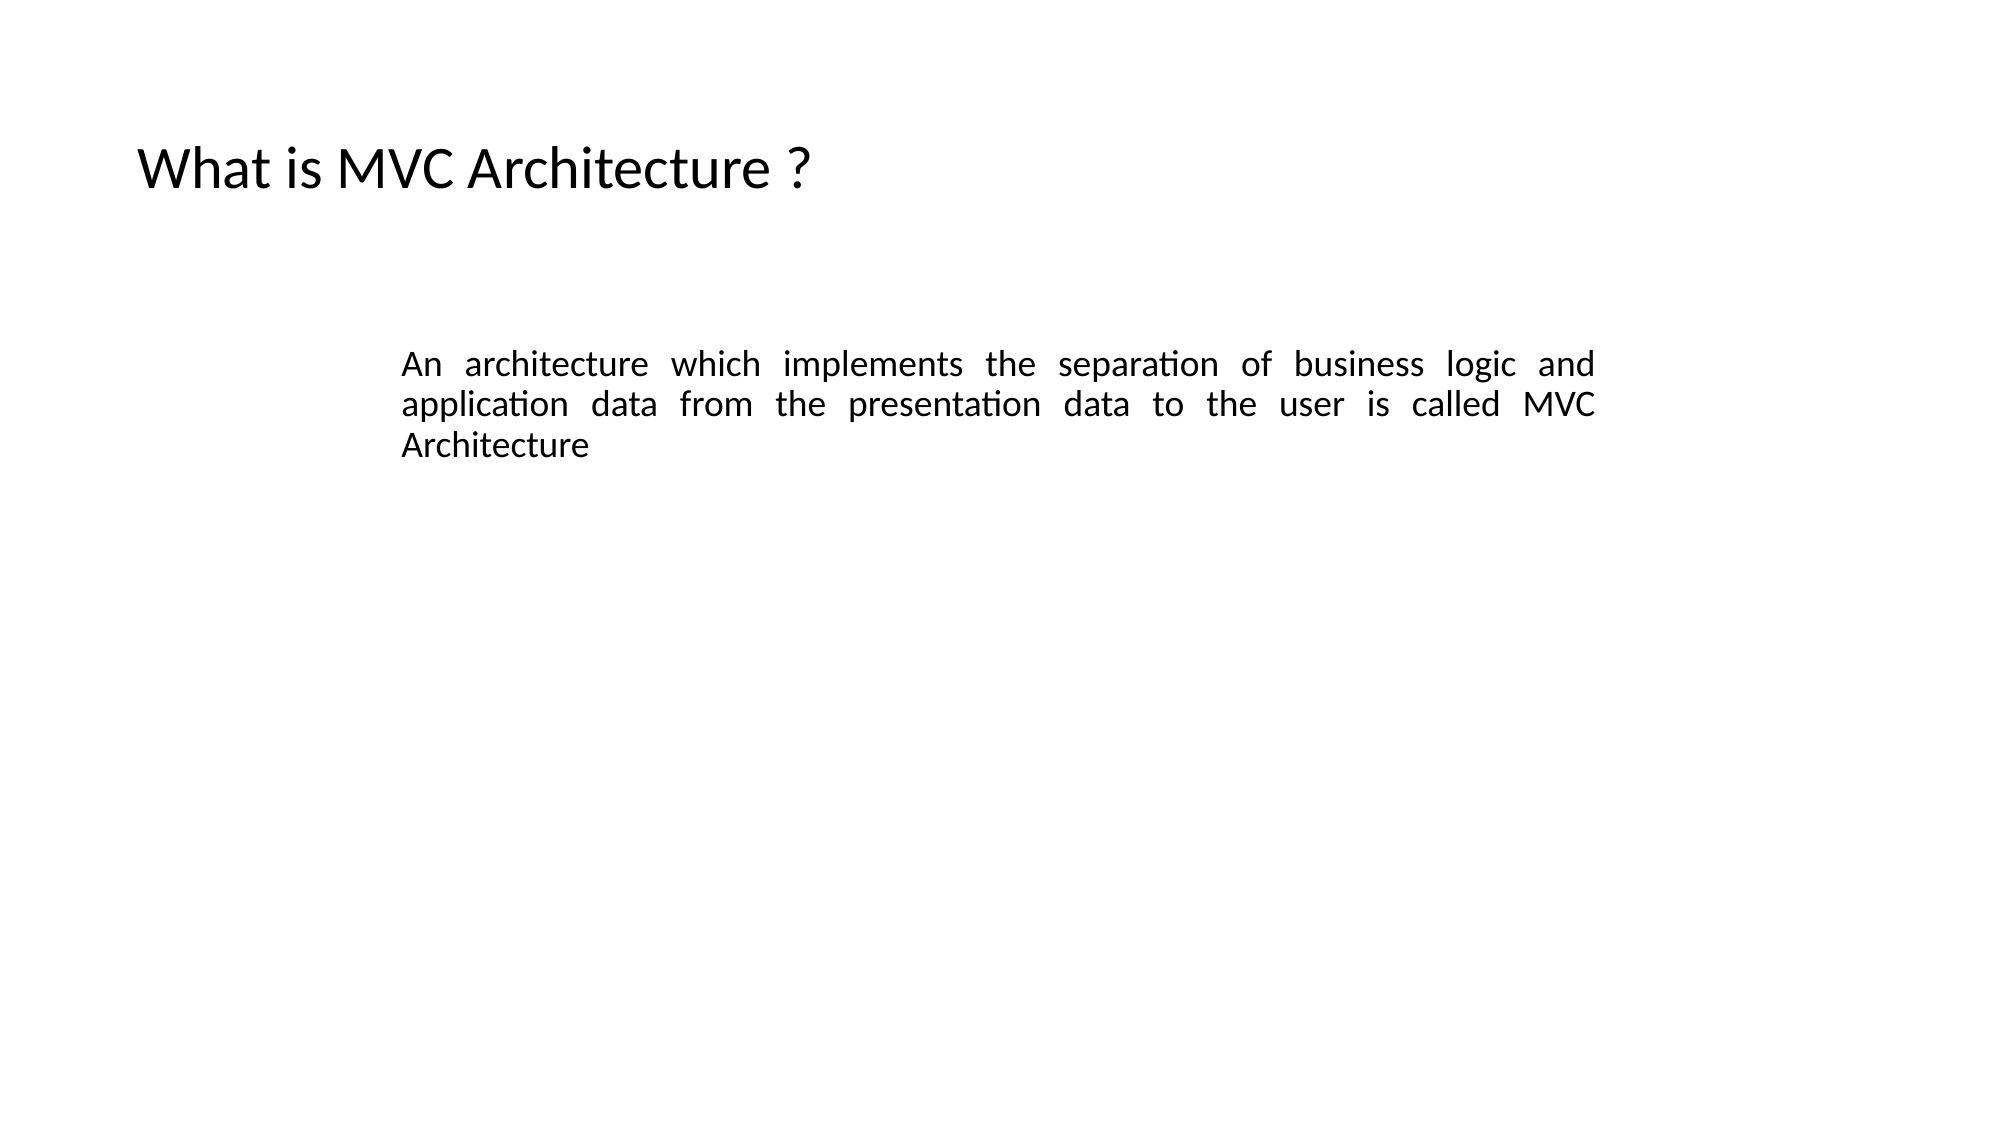

What is MVC Architecture ?

	An architecture which implements the separation of business logic and application data from the presentation data to the user is called MVC Architecture

169